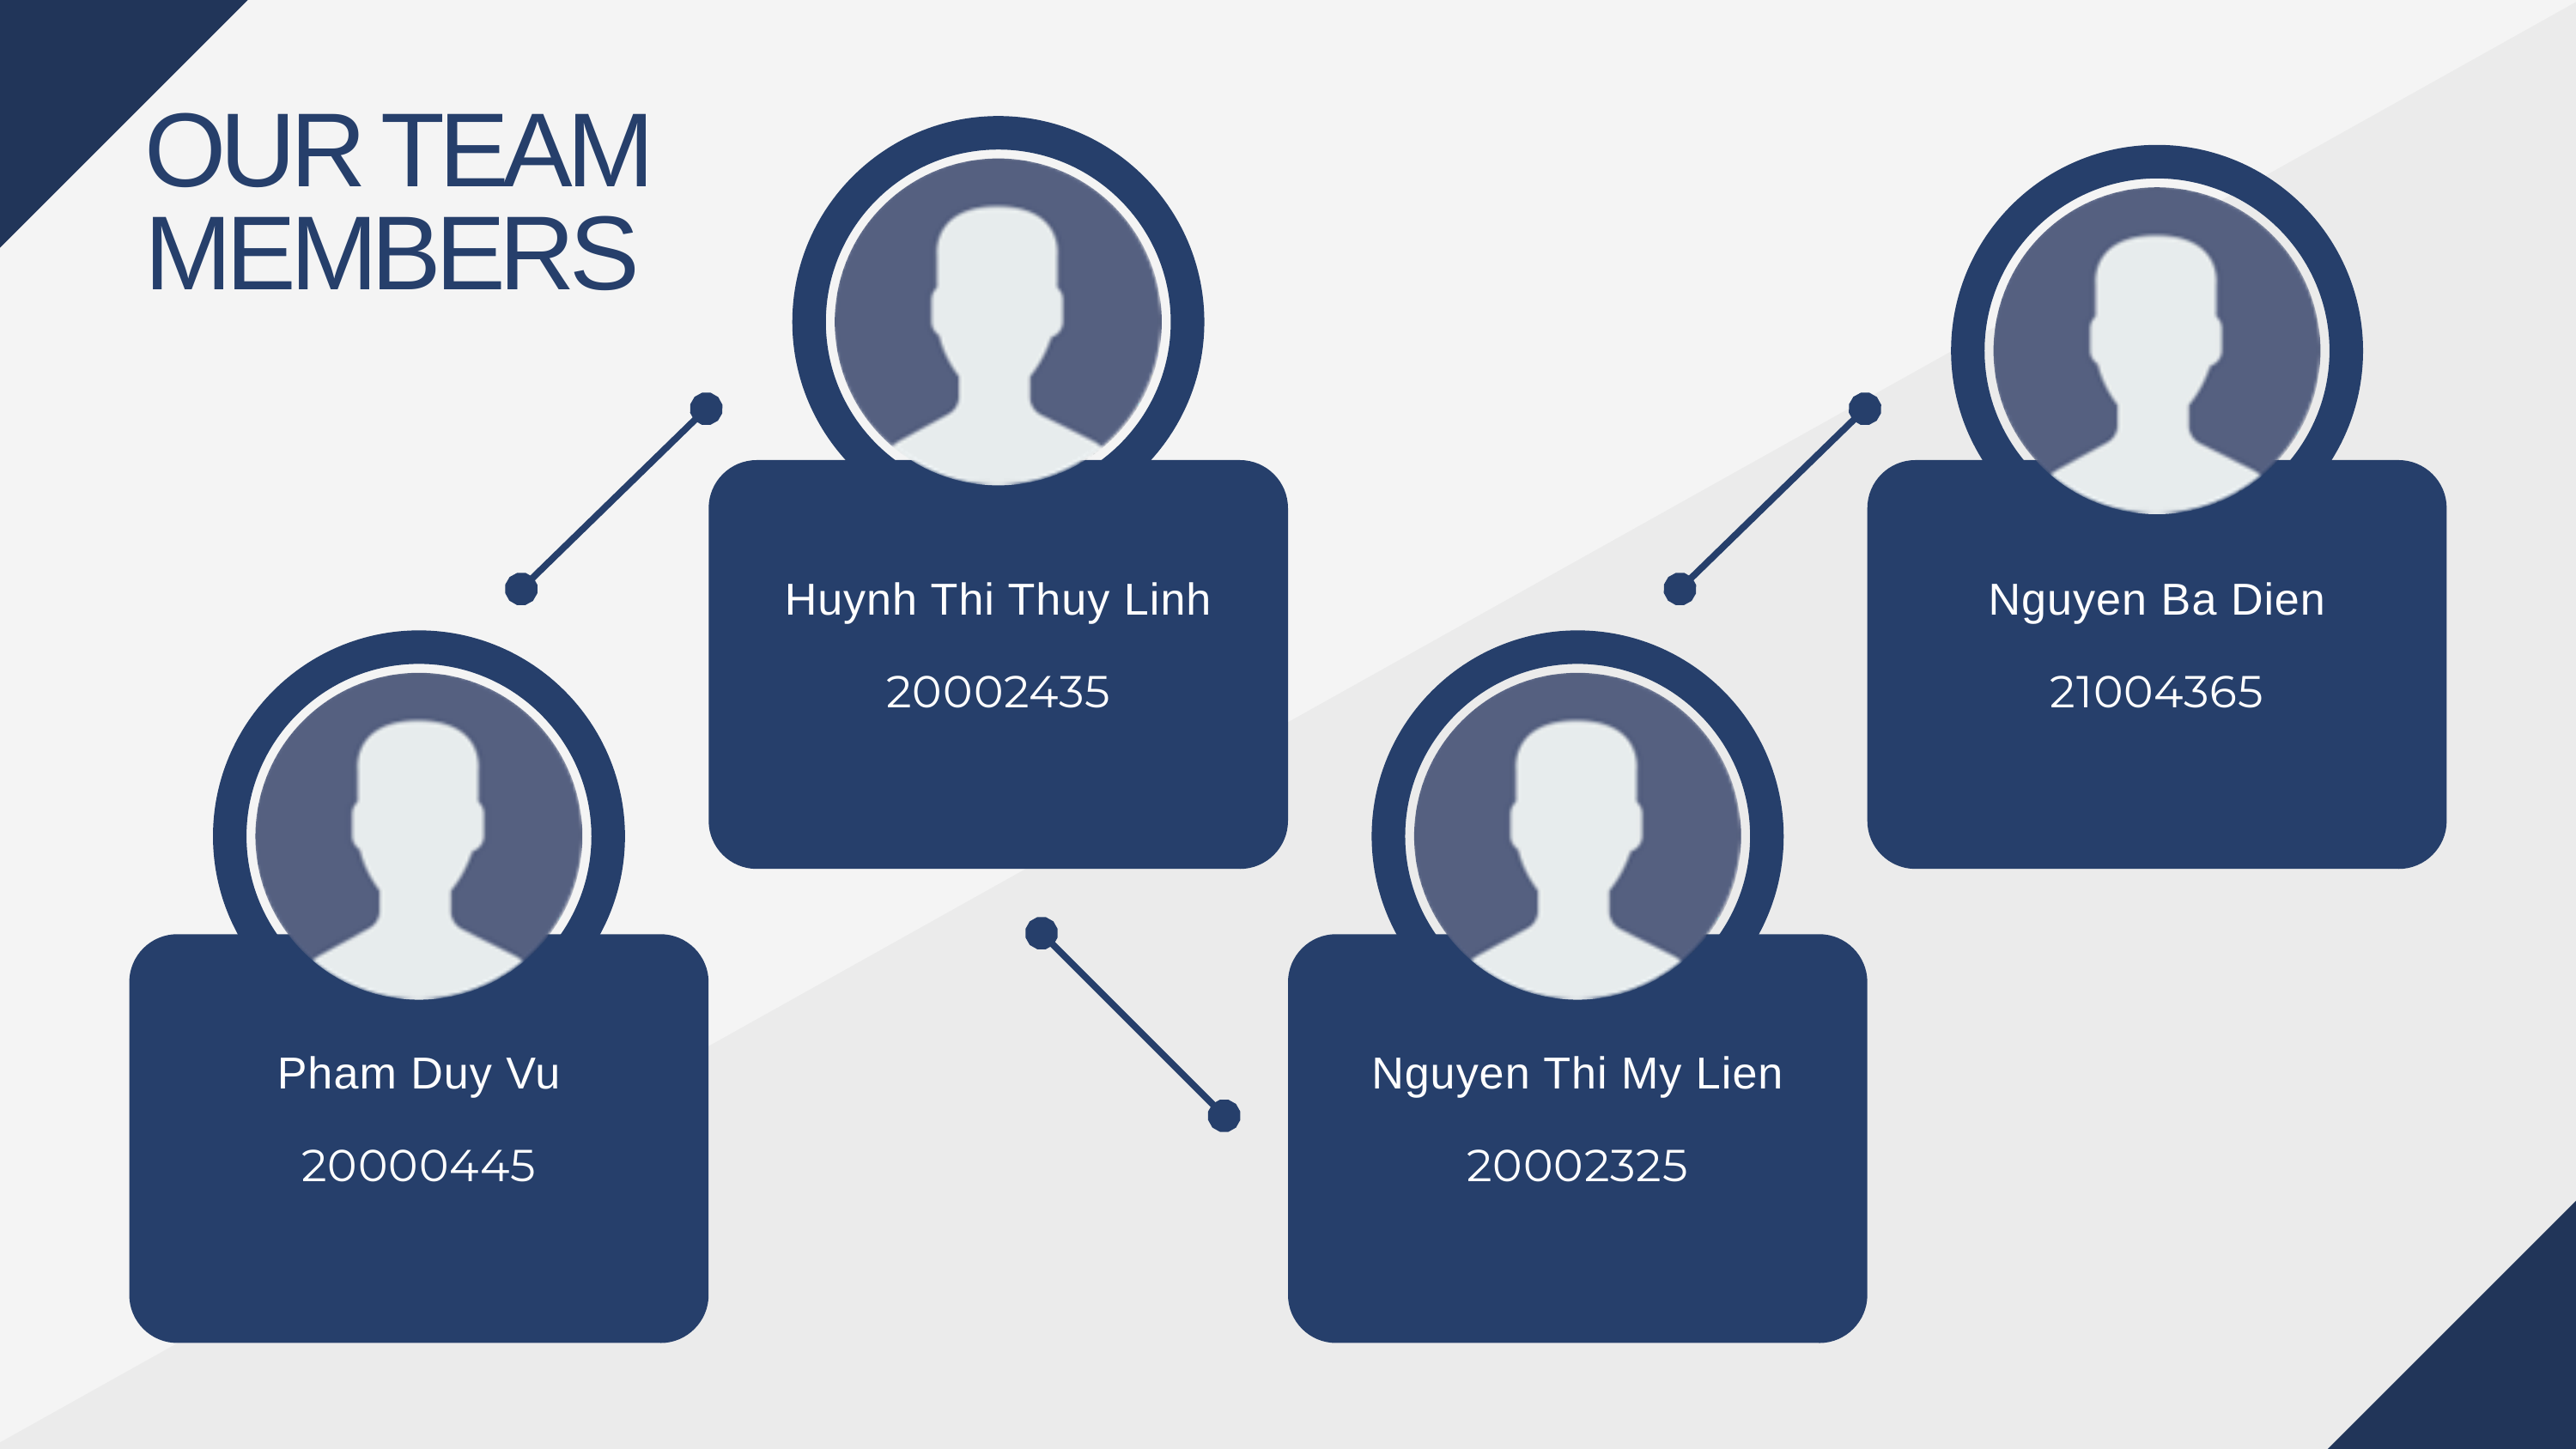

OUR TEAM MEMBERS

Huynh Thi Thuy Linh
Nguyen Ba Dien

20002435
21004365

Pham Duy Vu
Nguyen Thi My Lien
20000445
20002325